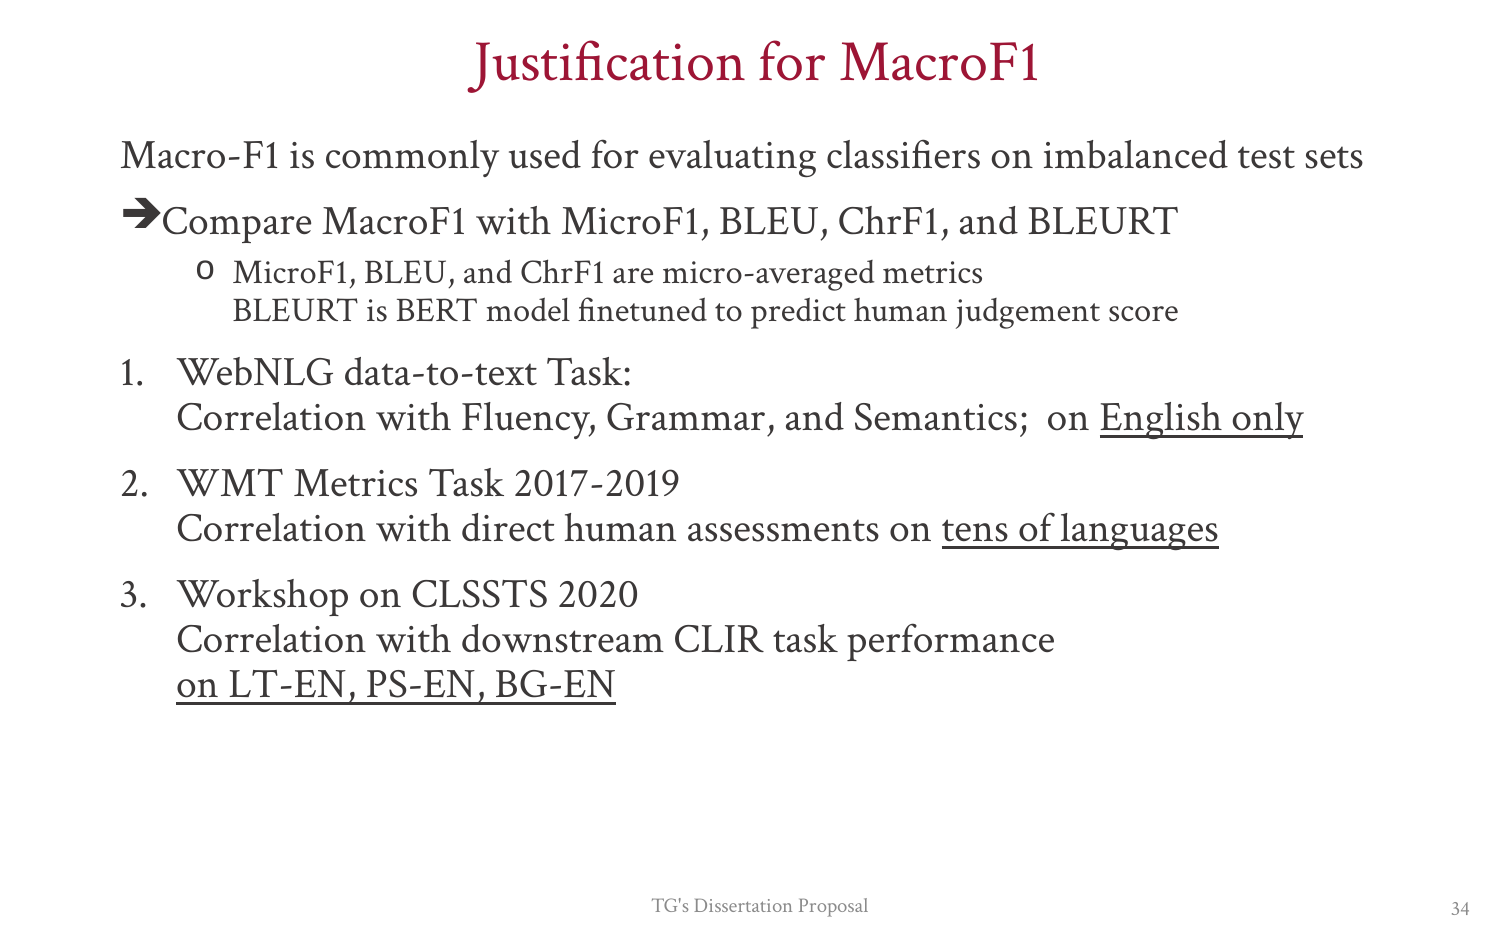

# Justification for MacroF1
Macro-F1 is commonly used for evaluating classifiers on imbalanced test sets
Compare MacroF1 with MicroF1, BLEU, ChrF1, and BLEURT
MicroF1, BLEU, and ChrF1 are micro-averaged metrics
BLEURT is BERT model finetuned to predict human judgement score
WebNLG data-to-text Task:
Correlation with Fluency, Grammar, and Semantics;  on English only
WMT Metrics Task 2017-2019
Correlation with direct human assessments on tens of languages
Workshop on CLSSTS 2020
Correlation with downstream CLIR task performance
on LT-EN, PS-EN, BG-EN
TG's Dissertation Proposal
34